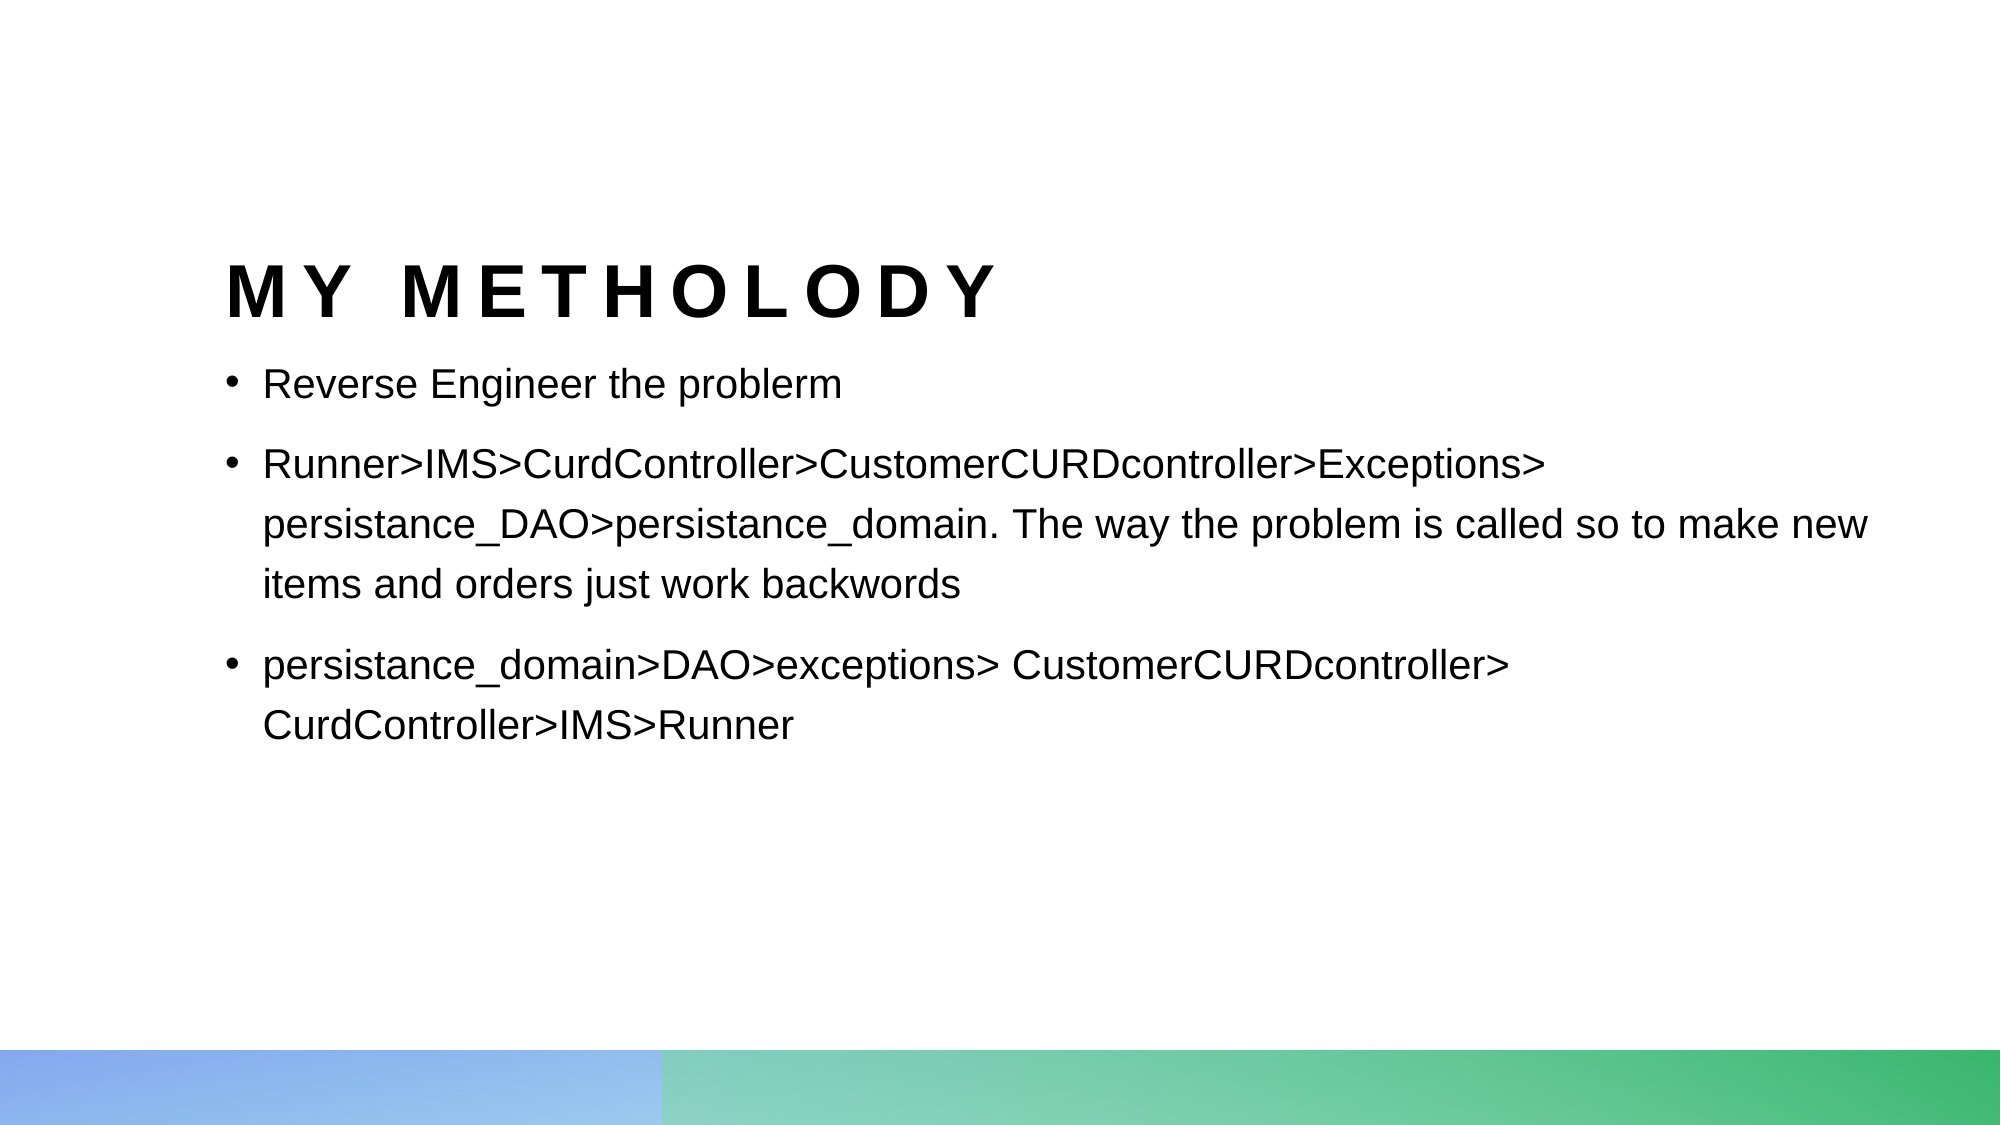

# My Metholody
Reverse Engineer the problerm
Runner>IMS>CurdController>CustomerCURDcontroller>Exceptions> persistance_DAO>persistance_domain. The way the problem is called so to make new items and orders just work backwords
persistance_domain>DAO>exceptions> CustomerCURDcontroller> CurdController>IMS>Runner